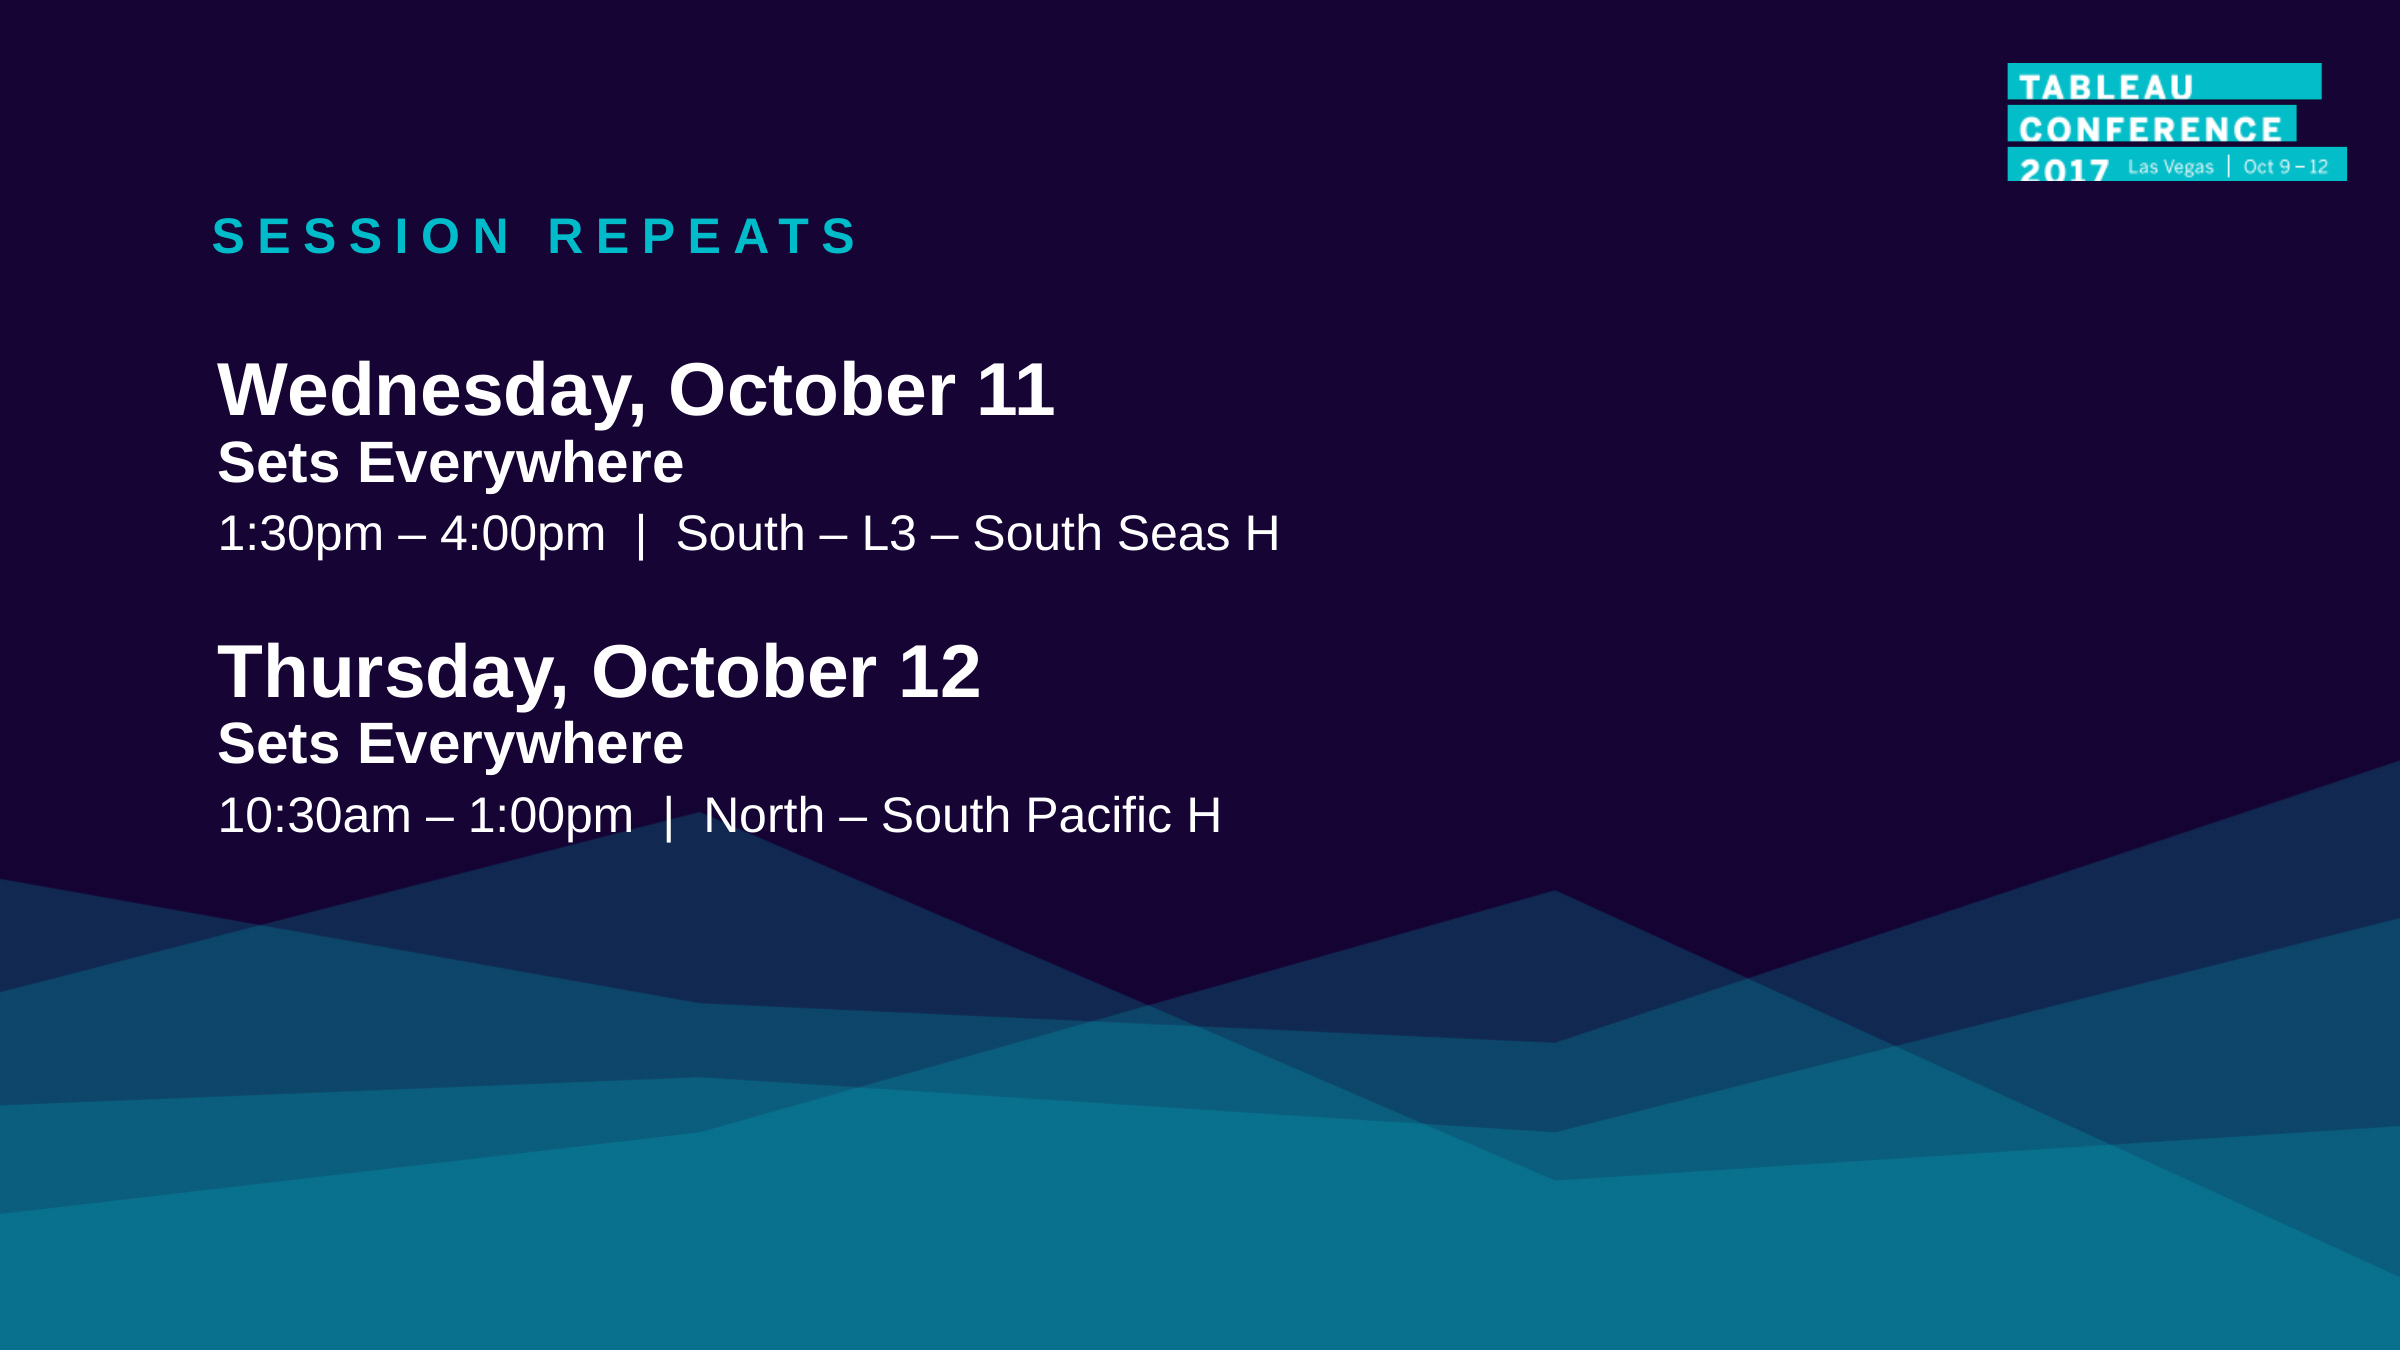

SESSION REPEATS
Wednesday, October 11
Sets Everywhere
1:30pm – 4:00pm  |  South – L3 – South Seas H
Thursday, October 12
Sets Everywhere
10:30am – 1:00pm  |  North – South Pacific H